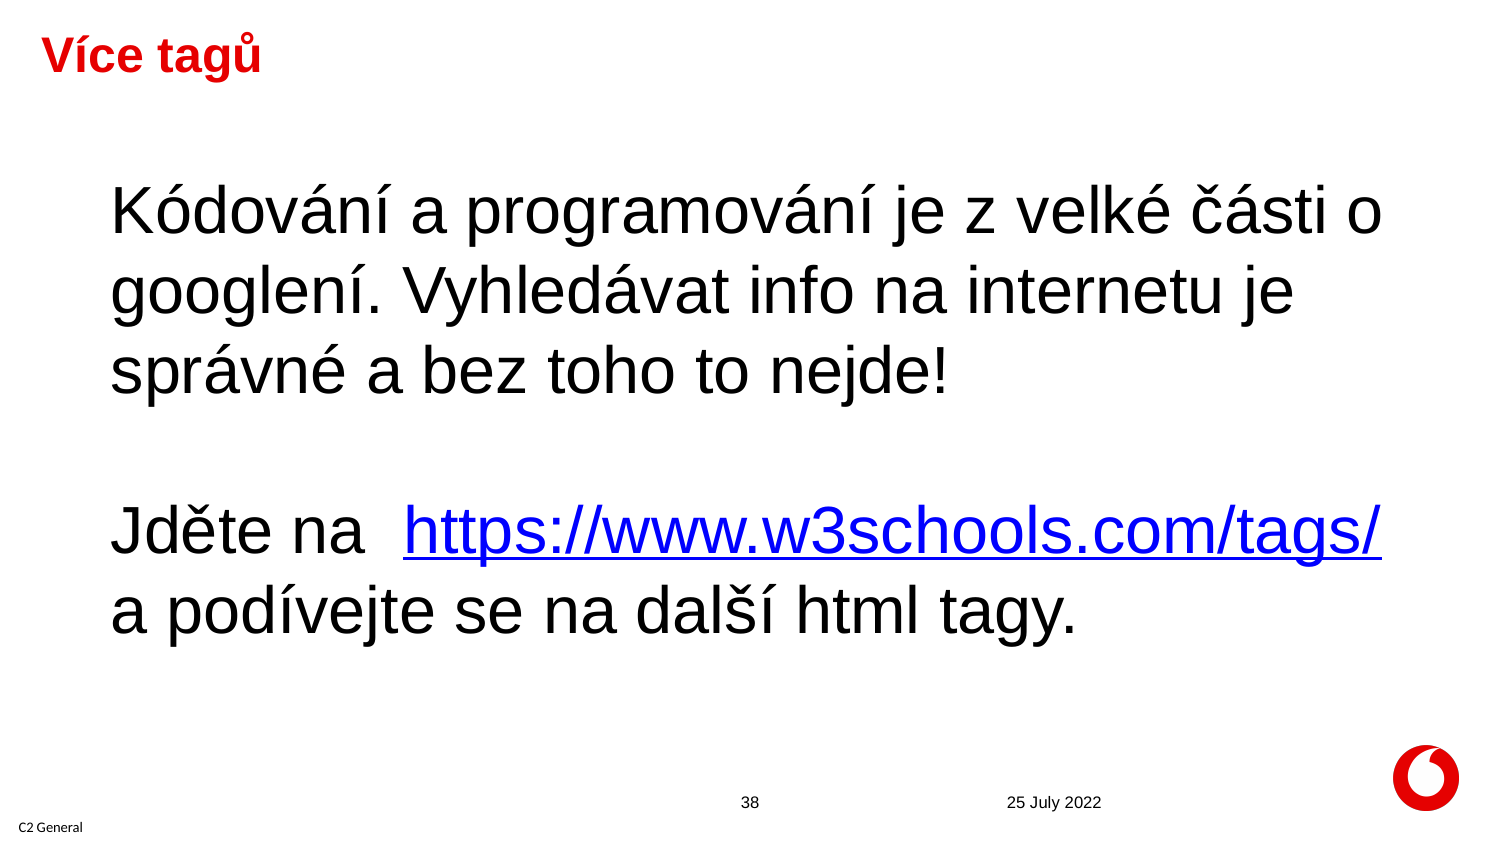

# Více tagů
Kódování a programování je z velké části o googlení. Vyhledávat info na internetu je správné a bez toho to nejde!

Jděte na  https://www.w3schools.com/tags/
a podívejte se na další html tagy.
25 July 2022
38